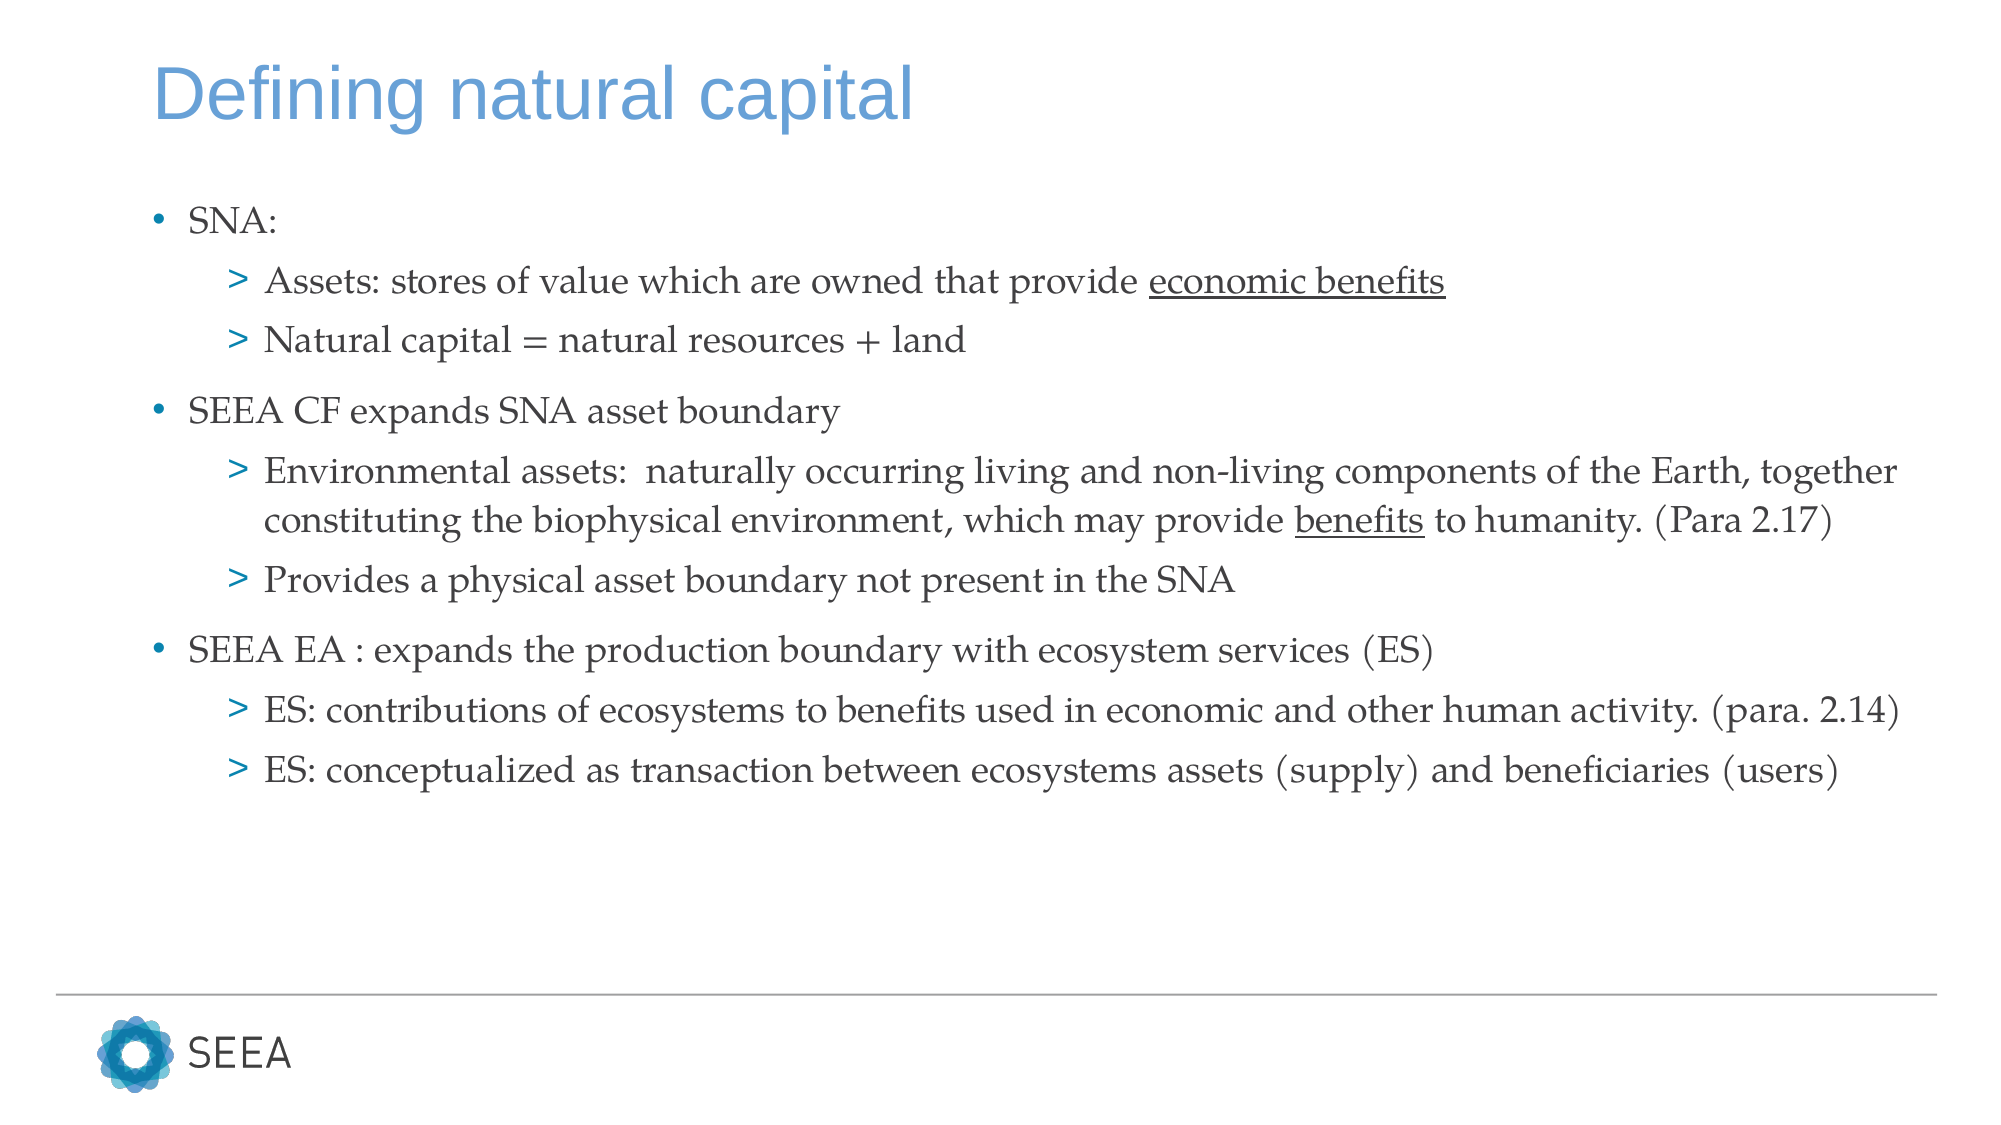

# Defining natural capital
SNA:
Assets: stores of value which are owned that provide economic benefits
Natural capital = natural resources + land
SEEA CF expands SNA asset boundary
Environmental assets:  naturally occurring living and non-living components of the Earth, together constituting the biophysical environment, which may provide benefits to humanity. (Para 2.17)
Provides a physical asset boundary not present in the SNA
SEEA EA : expands the production boundary with ecosystem services (ES)
ES: contributions of ecosystems to benefits used in economic and other human activity. (para. 2.14)
ES: conceptualized as transaction between ecosystems assets (supply) and beneficiaries (users)